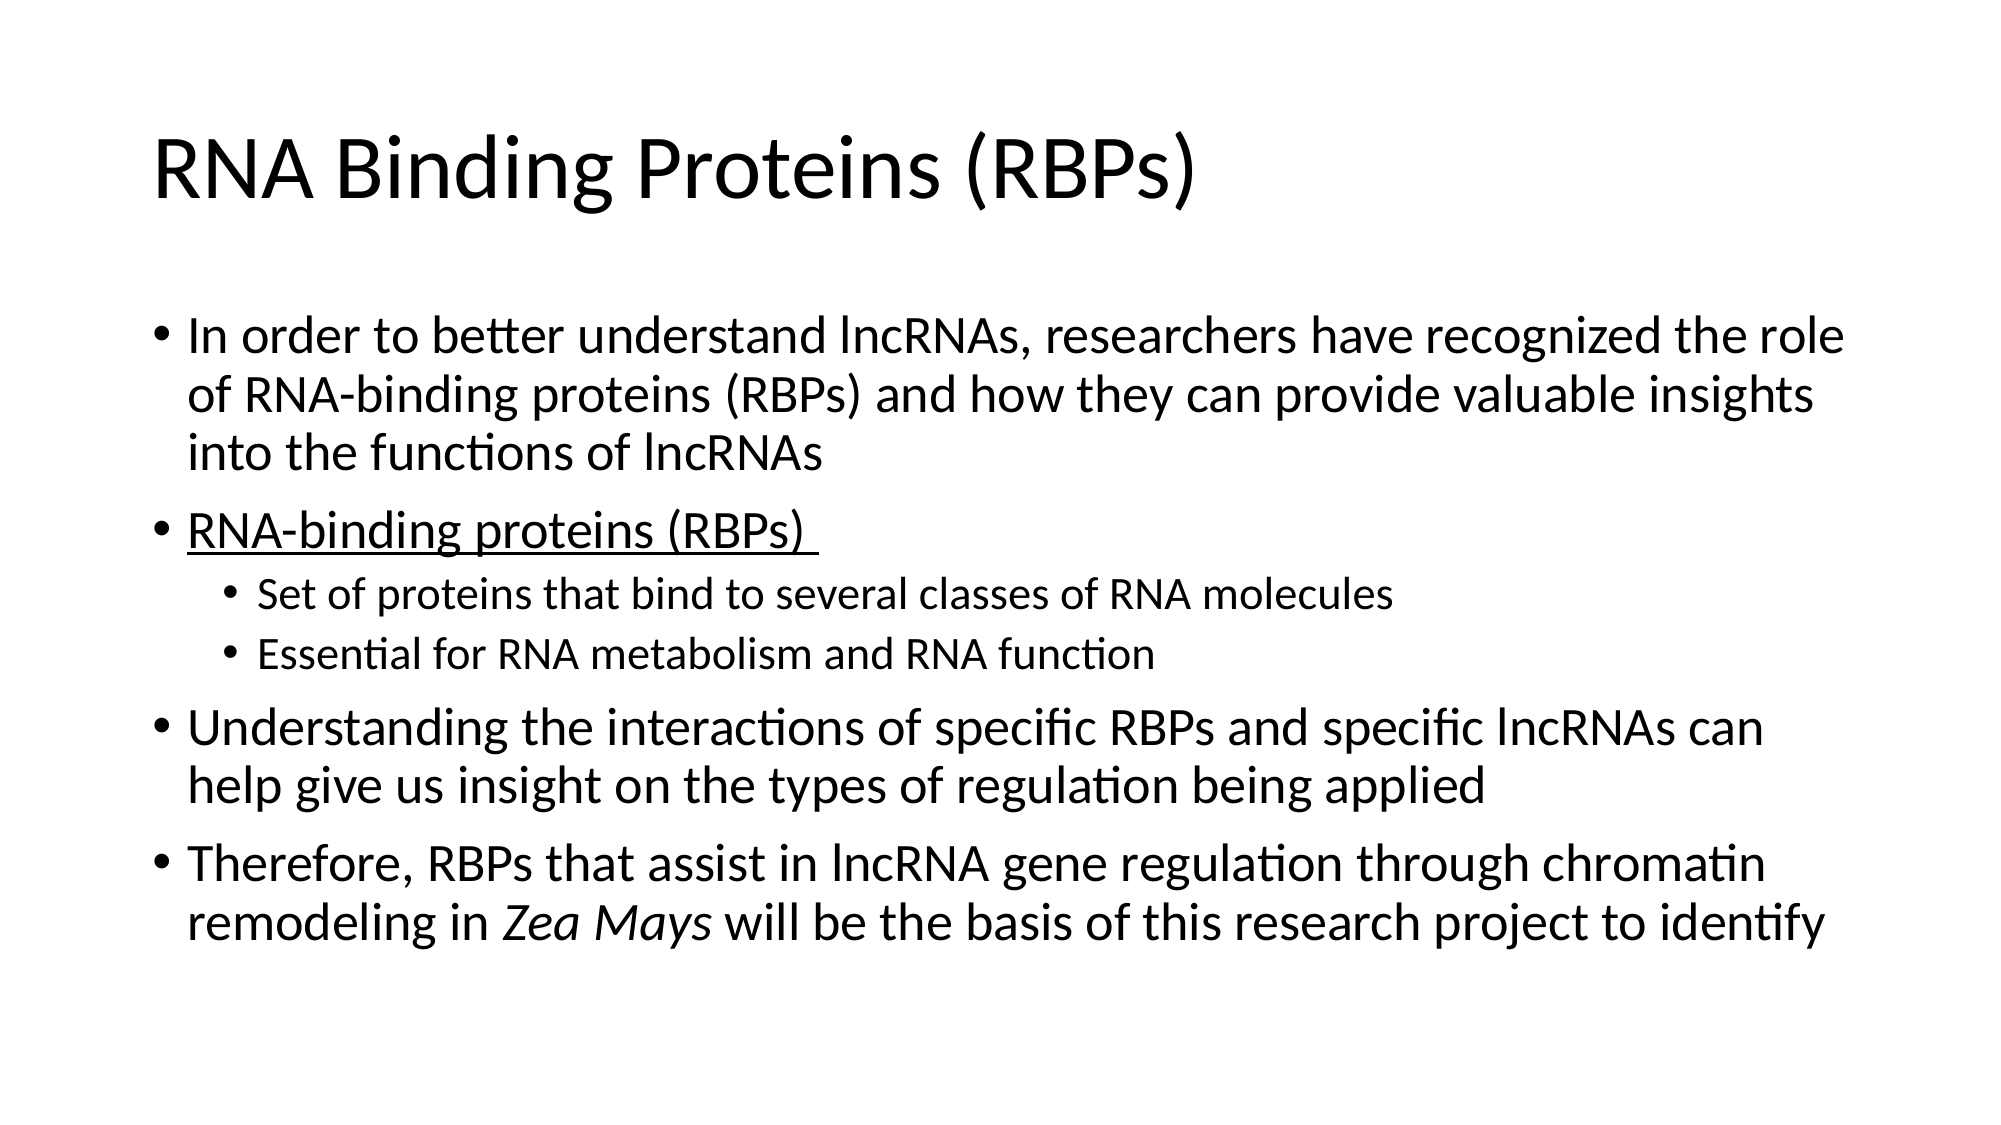

# RNA Binding Proteins (RBPs)
In order to better understand lncRNAs, researchers have recognized the role of RNA-binding proteins (RBPs) and how they can provide valuable insights into the functions of lncRNAs
RNA-binding proteins (RBPs)
Set of proteins that bind to several classes of RNA molecules
Essential for RNA metabolism and RNA function
Understanding the interactions of specific RBPs and specific lncRNAs can help give us insight on the types of regulation being applied
Therefore, RBPs that assist in lncRNA gene regulation through chromatin remodeling in Zea Mays will be the basis of this research project to identify